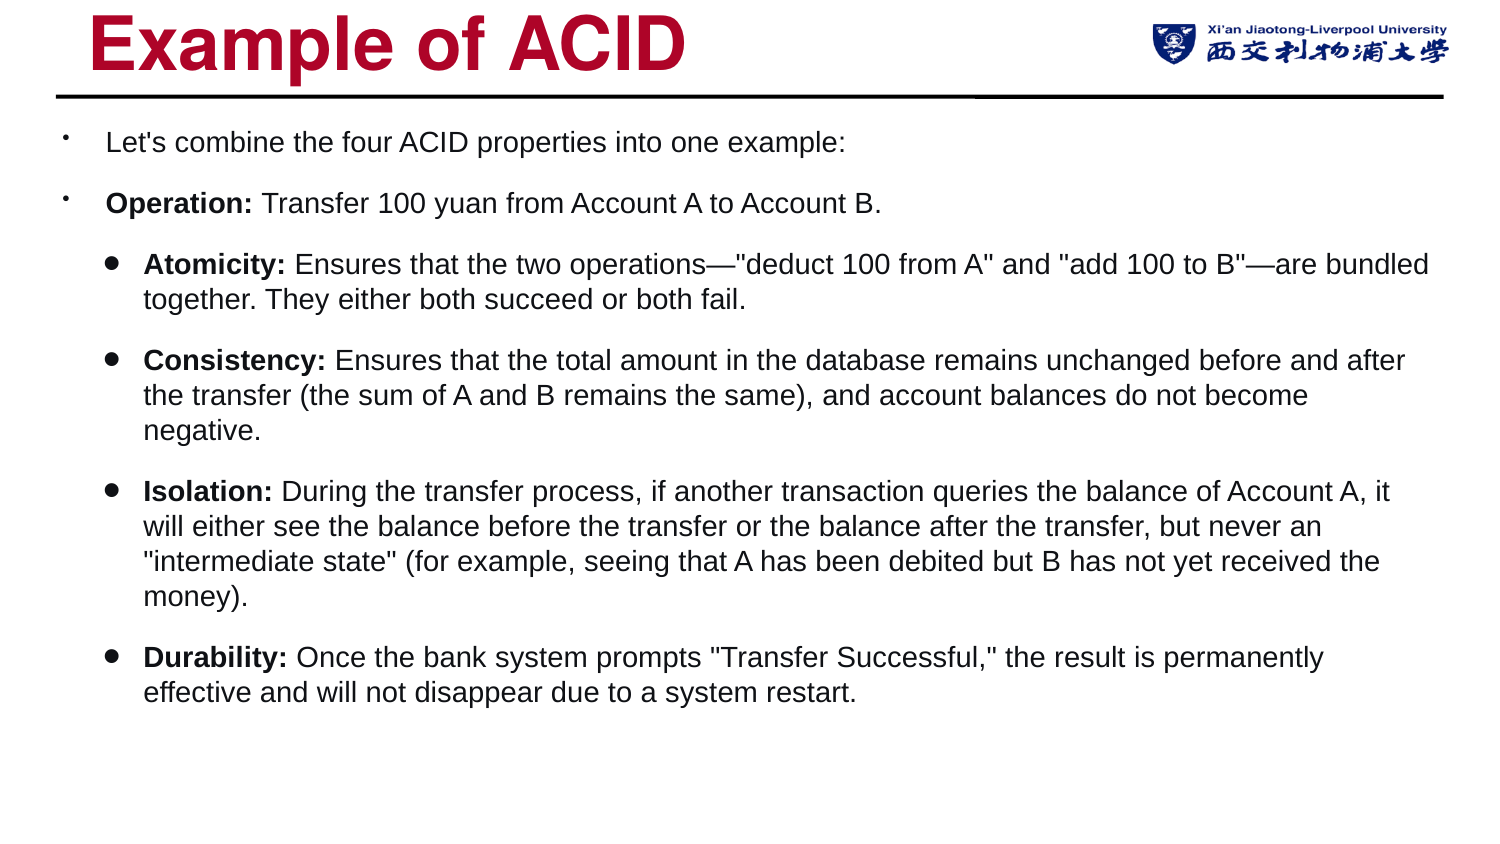

# Example of ACID
Let's combine the four ACID properties into one example:
Operation: Transfer 100 yuan from Account A to Account B.
Atomicity: Ensures that the two operations—"deduct 100 from A" and "add 100 to B"—are bundled together. They either both succeed or both fail.
Consistency: Ensures that the total amount in the database remains unchanged before and after the transfer (the sum of A and B remains the same), and account balances do not become negative.
Isolation: During the transfer process, if another transaction queries the balance of Account A, it will either see the balance before the transfer or the balance after the transfer, but never an "intermediate state" (for example, seeing that A has been debited but B has not yet received the money).
Durability: Once the bank system prompts "Transfer Successful," the result is permanently effective and will not disappear due to a system restart.